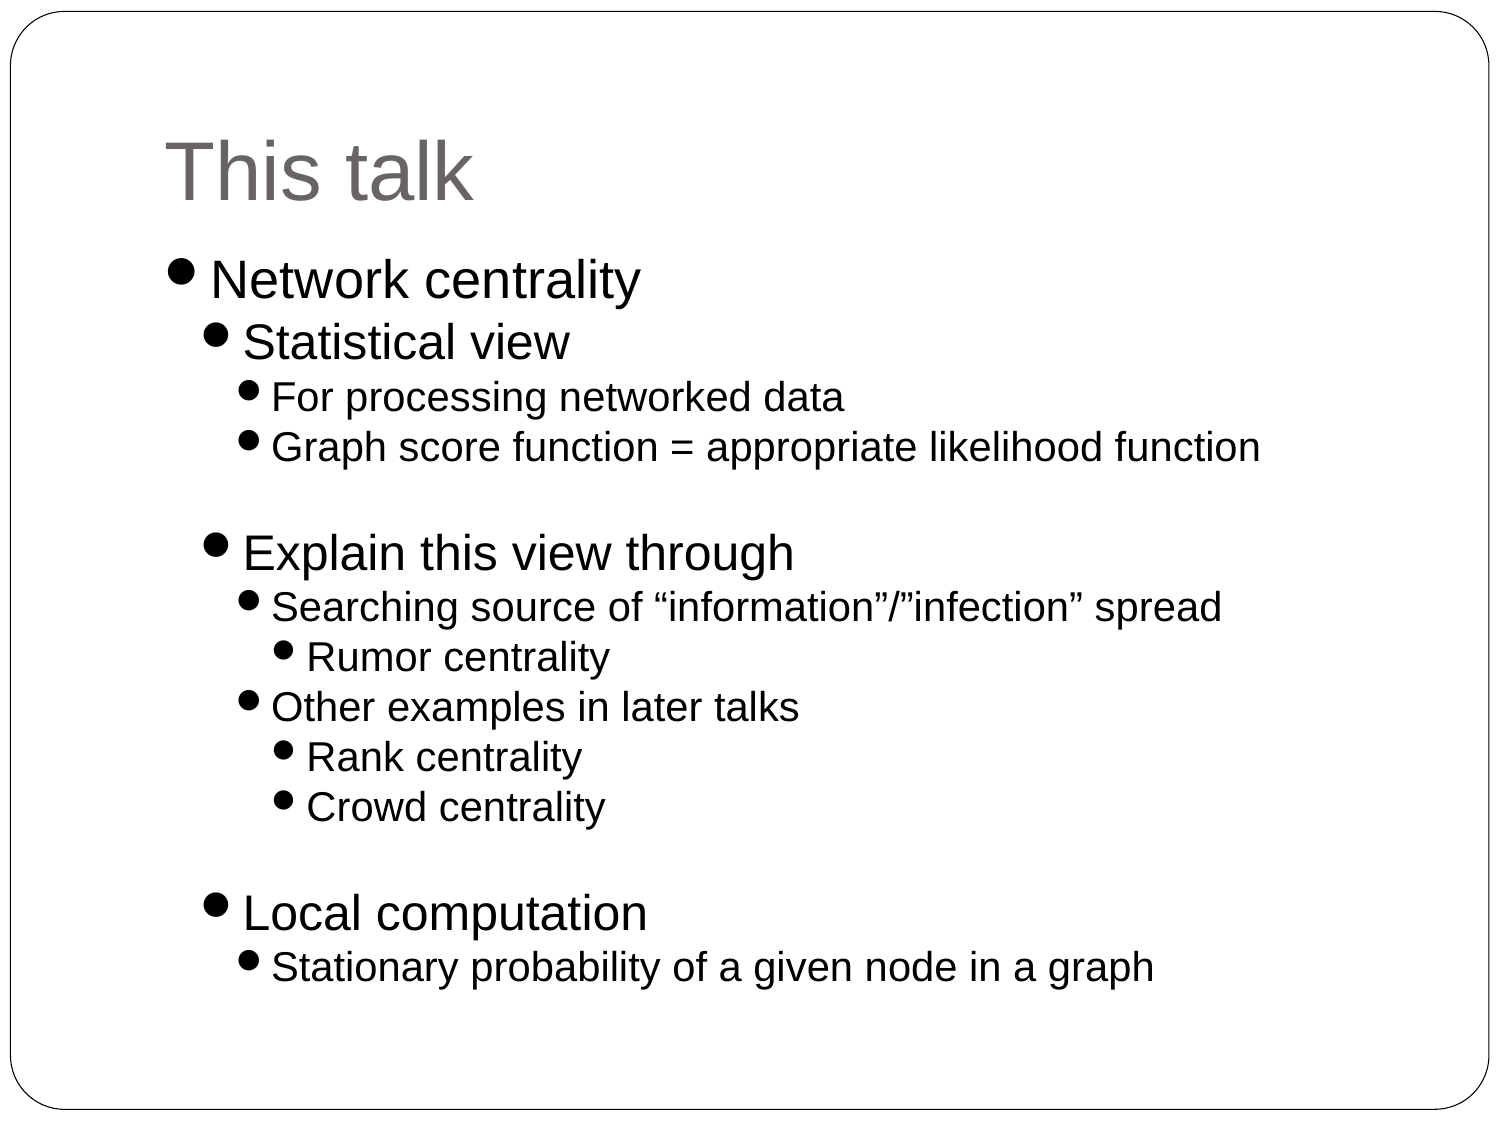

This talk
Network centrality
Statistical view
For processing networked data
Graph score function = appropriate likelihood function

Explain this view through
Searching source of “information”/”infection” spread
Rumor centrality
Other examples in later talks
Rank centrality
Crowd centrality

Local computation
Stationary probability of a given node in a graph